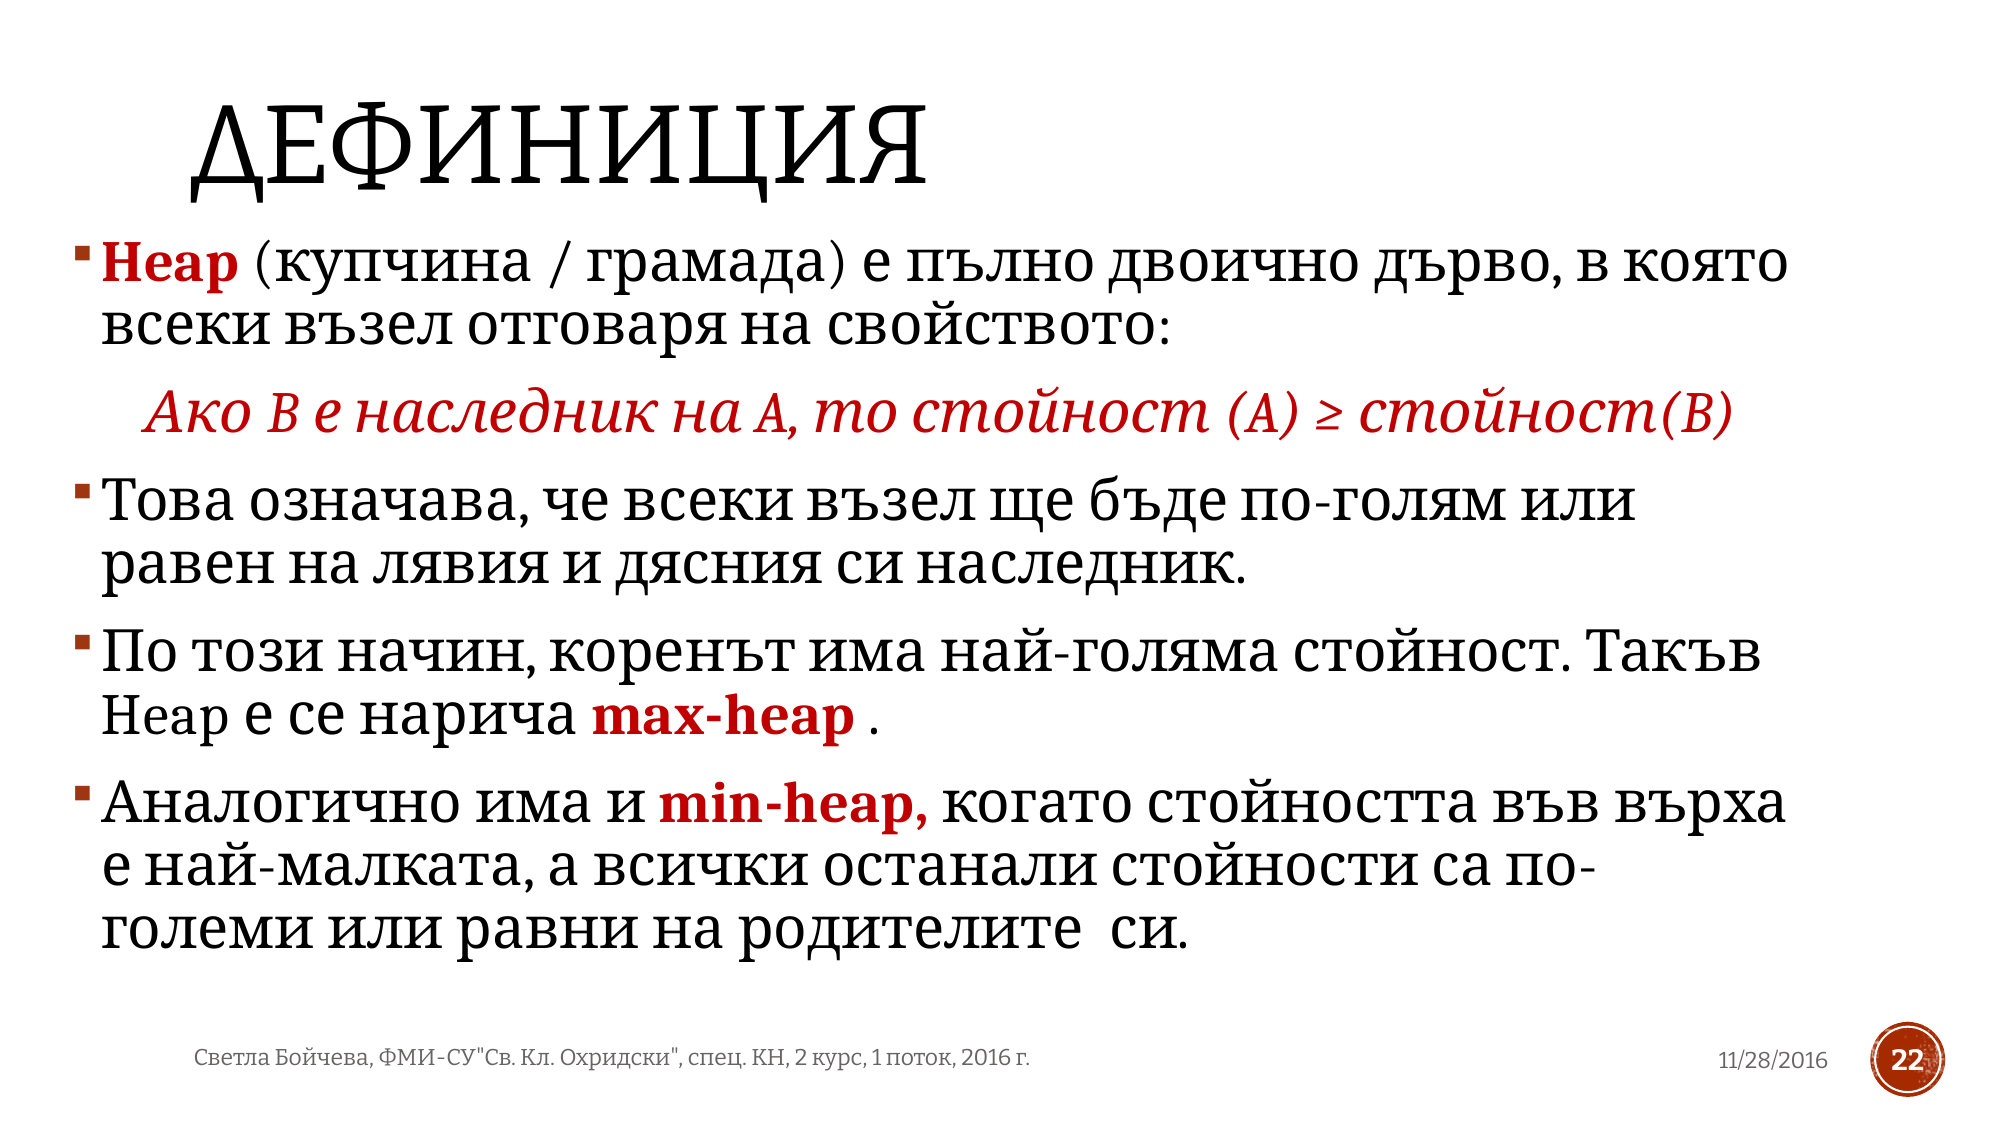

# Дефиниция
Heap (купчина / грамада) е пълно двоично дърво, в която всеки възел отговаря на свойството:
Ако B е наследник на A, то стойност (A) ≥ стойност(B)
Това означава, че всеки възел ще бъде по-голям или равен на лявия и дясния си наследник.
По този начин, коренът има най-голяма стойност. Такъв Heap е се нарича max-heap .
Аналогично има и min-heap, когато стойността във върха е най-малката, а всички останали стойности са по-големи или равни на родителите  си.
Светла Бойчева, ФМИ-СУ"Св. Кл. Охридски", спец. КН, 2 курс, 1 поток, 2016 г.
11/28/2016
22